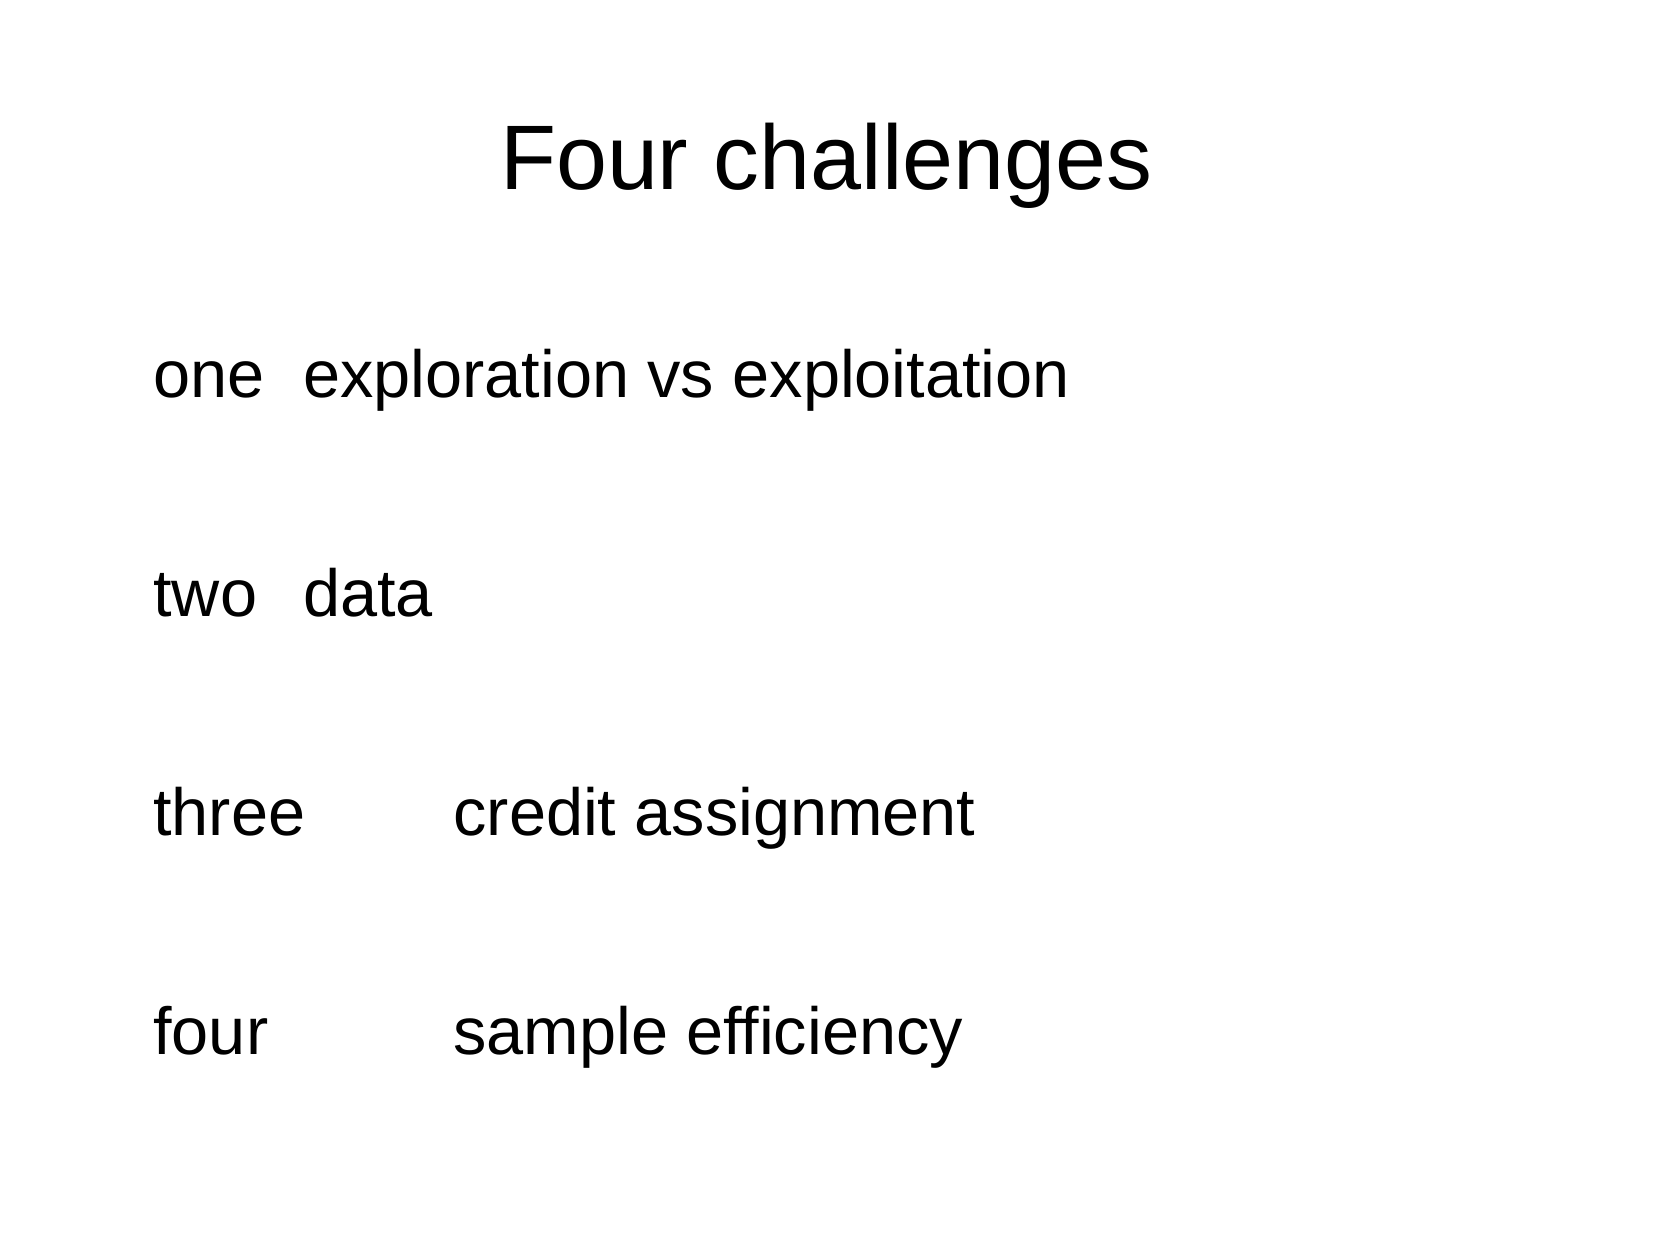

Four challenges
one  	exploration vs exploitation

two 	data

three 	credit assignment

four		sample efficiency